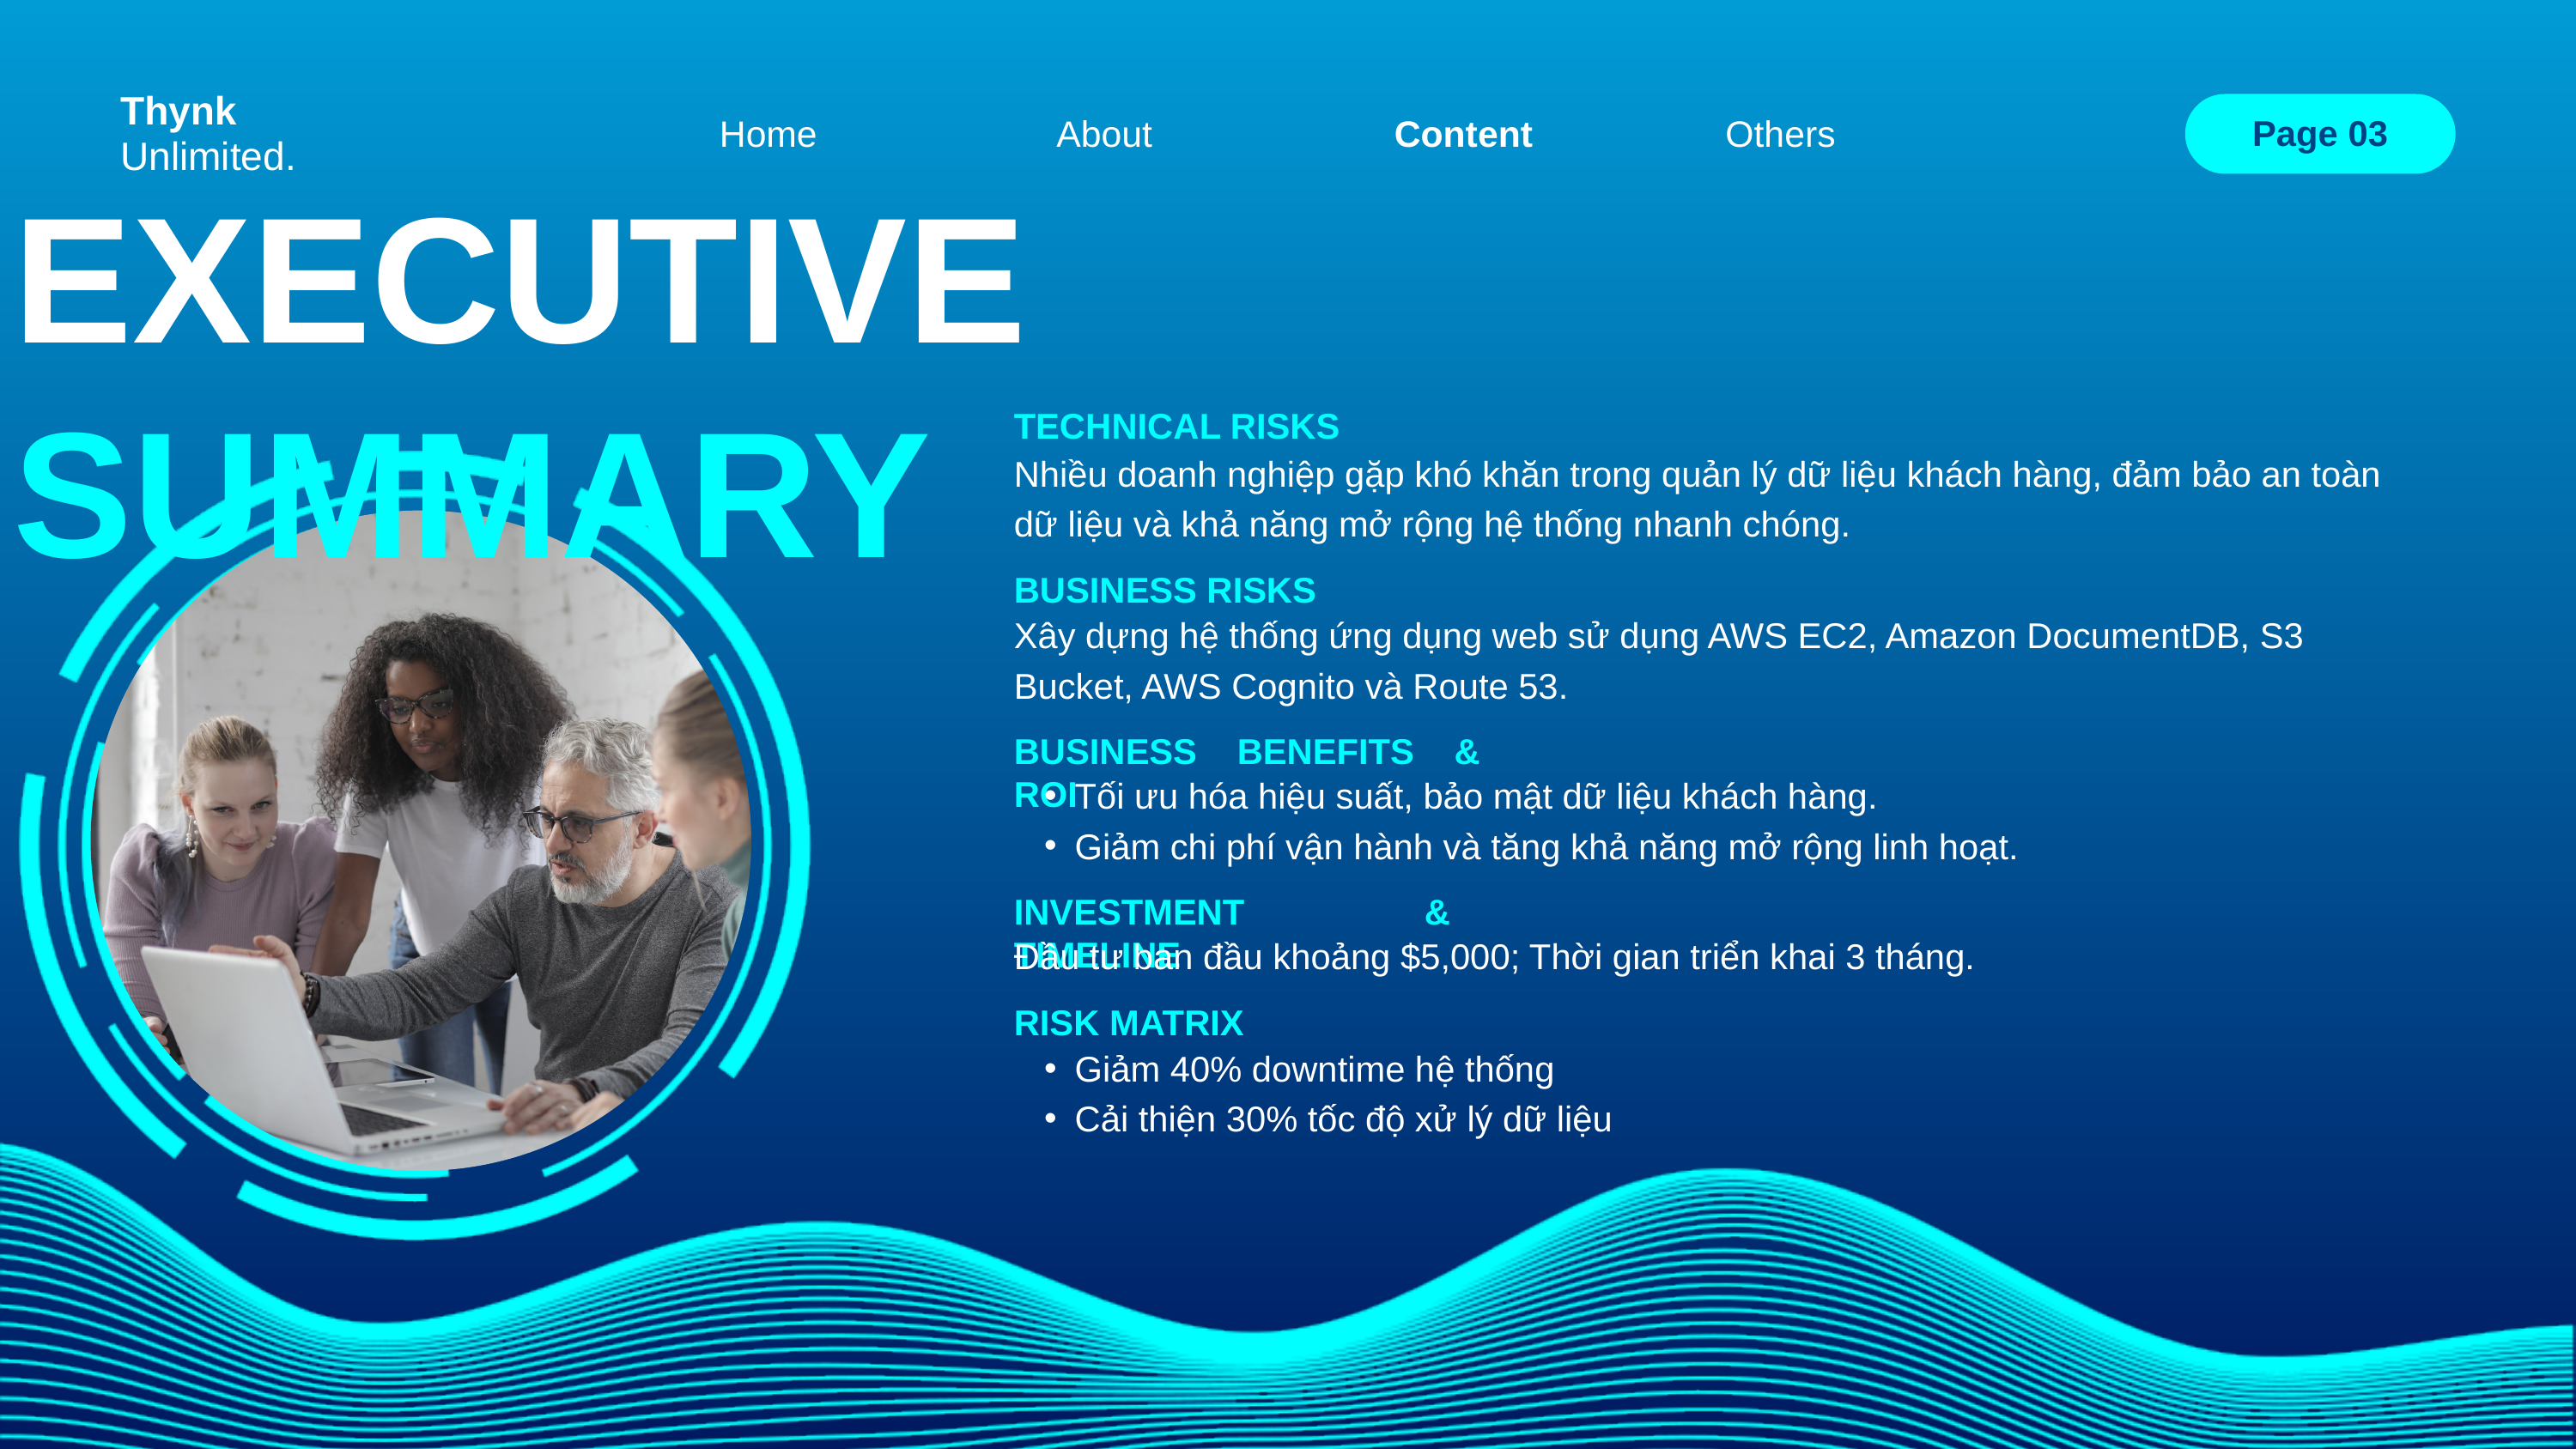

Thynk

Home
Others
About
Content
Page 03
Unlimited.
EXECUTIVE SUMMARY
TECHNICAL RISKS
Nhiều doanh nghiệp gặp khó khăn trong quản lý dữ liệu khách hàng, đảm bảo an toàn dữ liệu và khả năng mở rộng hệ thống nhanh chóng.

BUSINESS RISKS
Xây dựng hệ thống ứng dụng web sử dụng AWS EC2, Amazon DocumentDB, S3 Bucket, AWS Cognito và Route 53.
BUSINESS BENEFITS & ROI
Tối ưu hóa hiệu suất, bảo mật dữ liệu khách hàng.
Giảm chi phí vận hành và tăng khả năng mở rộng linh hoạt.
INVESTMENT & TIMELINE
Đầu tư ban đầu khoảng $5,000; Thời gian triển khai 3 tháng.
RISK MATRIX
Giảm 40% downtime hệ thống
Cải thiện 30% tốc độ xử lý dữ liệu